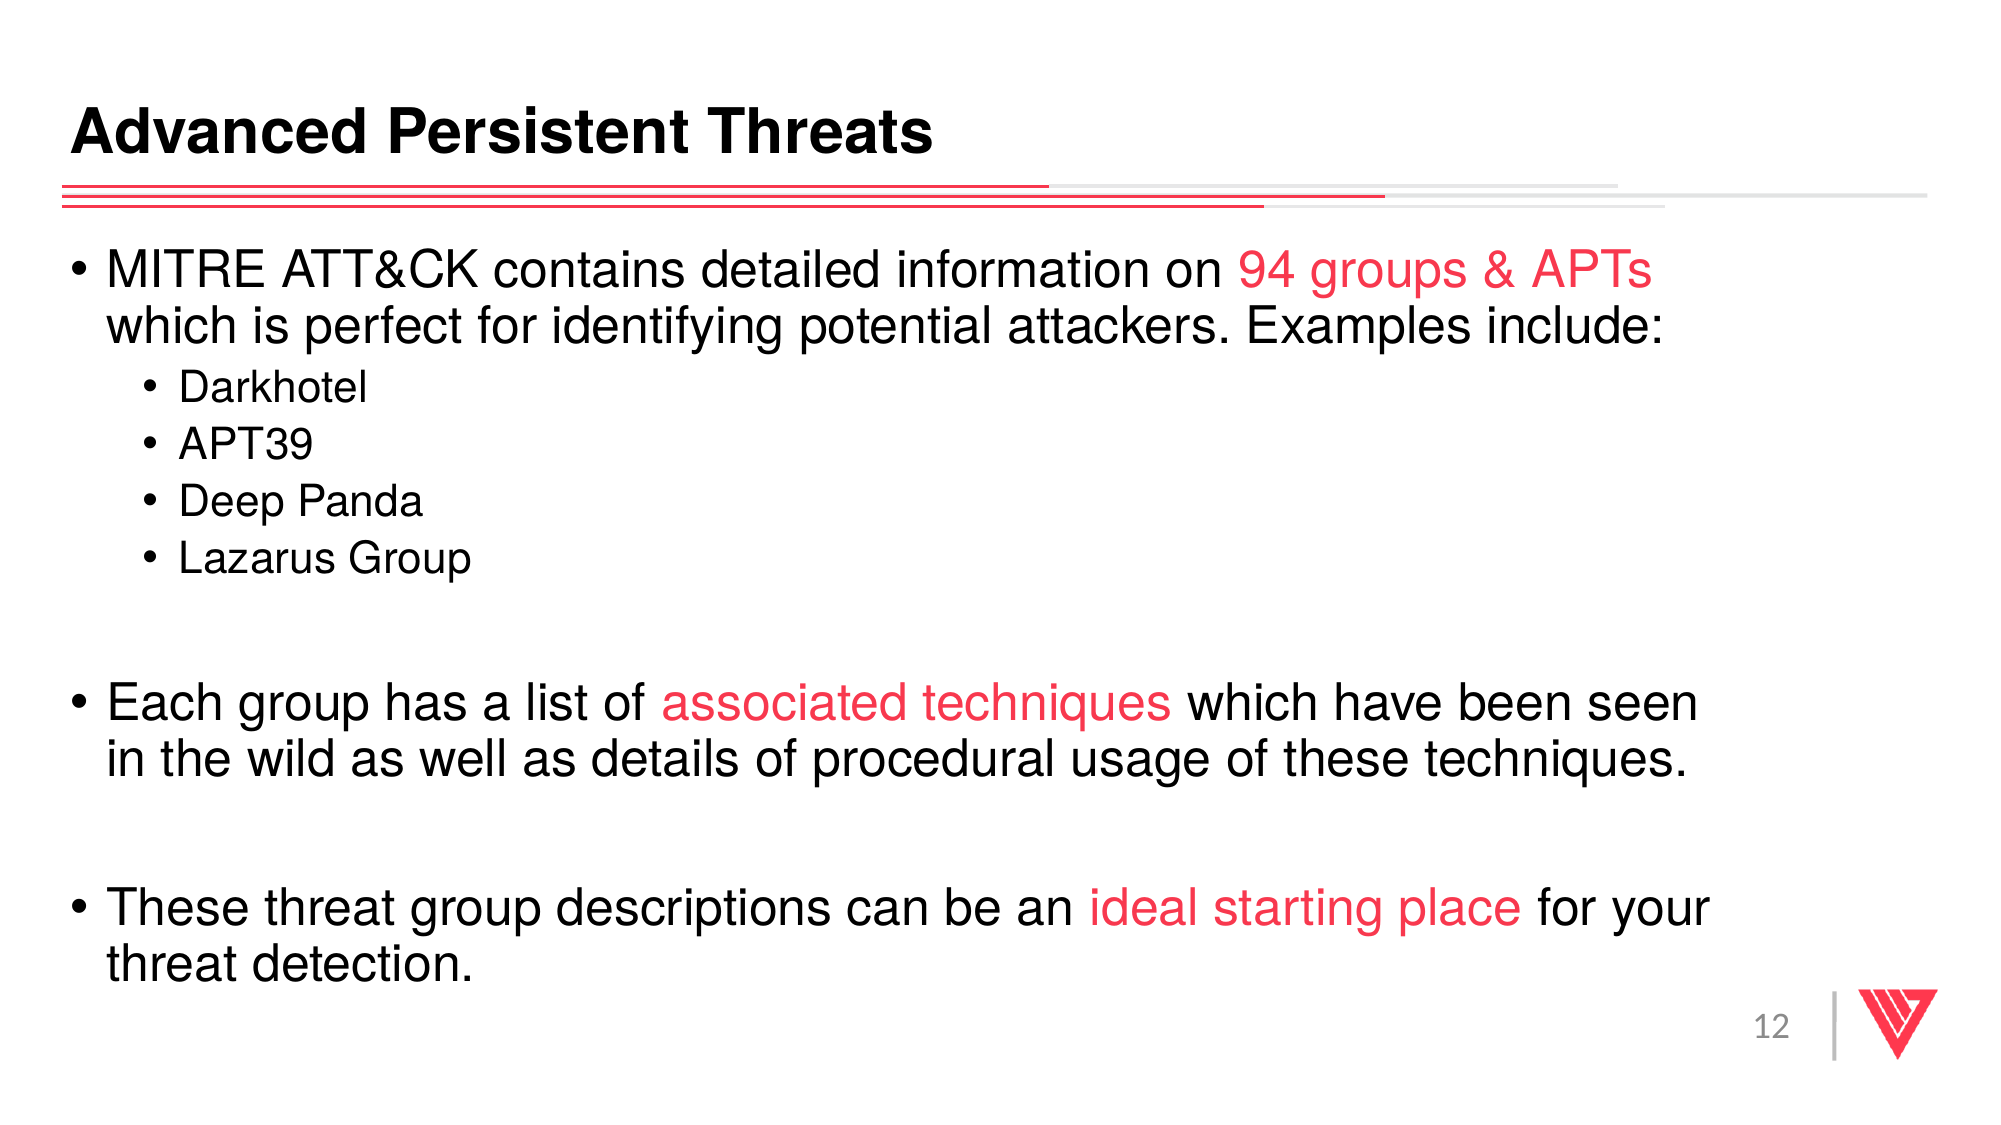

Advanced Persistent Threats

MITRE ATT&CK contains detailed information on 94 groups & APTs which is perfect for identifying potential attackers. Examples include:
Darkhotel
APT39
Deep Panda
Lazarus Group

Each group has a list of associated techniques which have been seen in the wild as well as details of procedural usage of these techniques.

These threat group descriptions can be an ideal starting place for your threat detection.

12